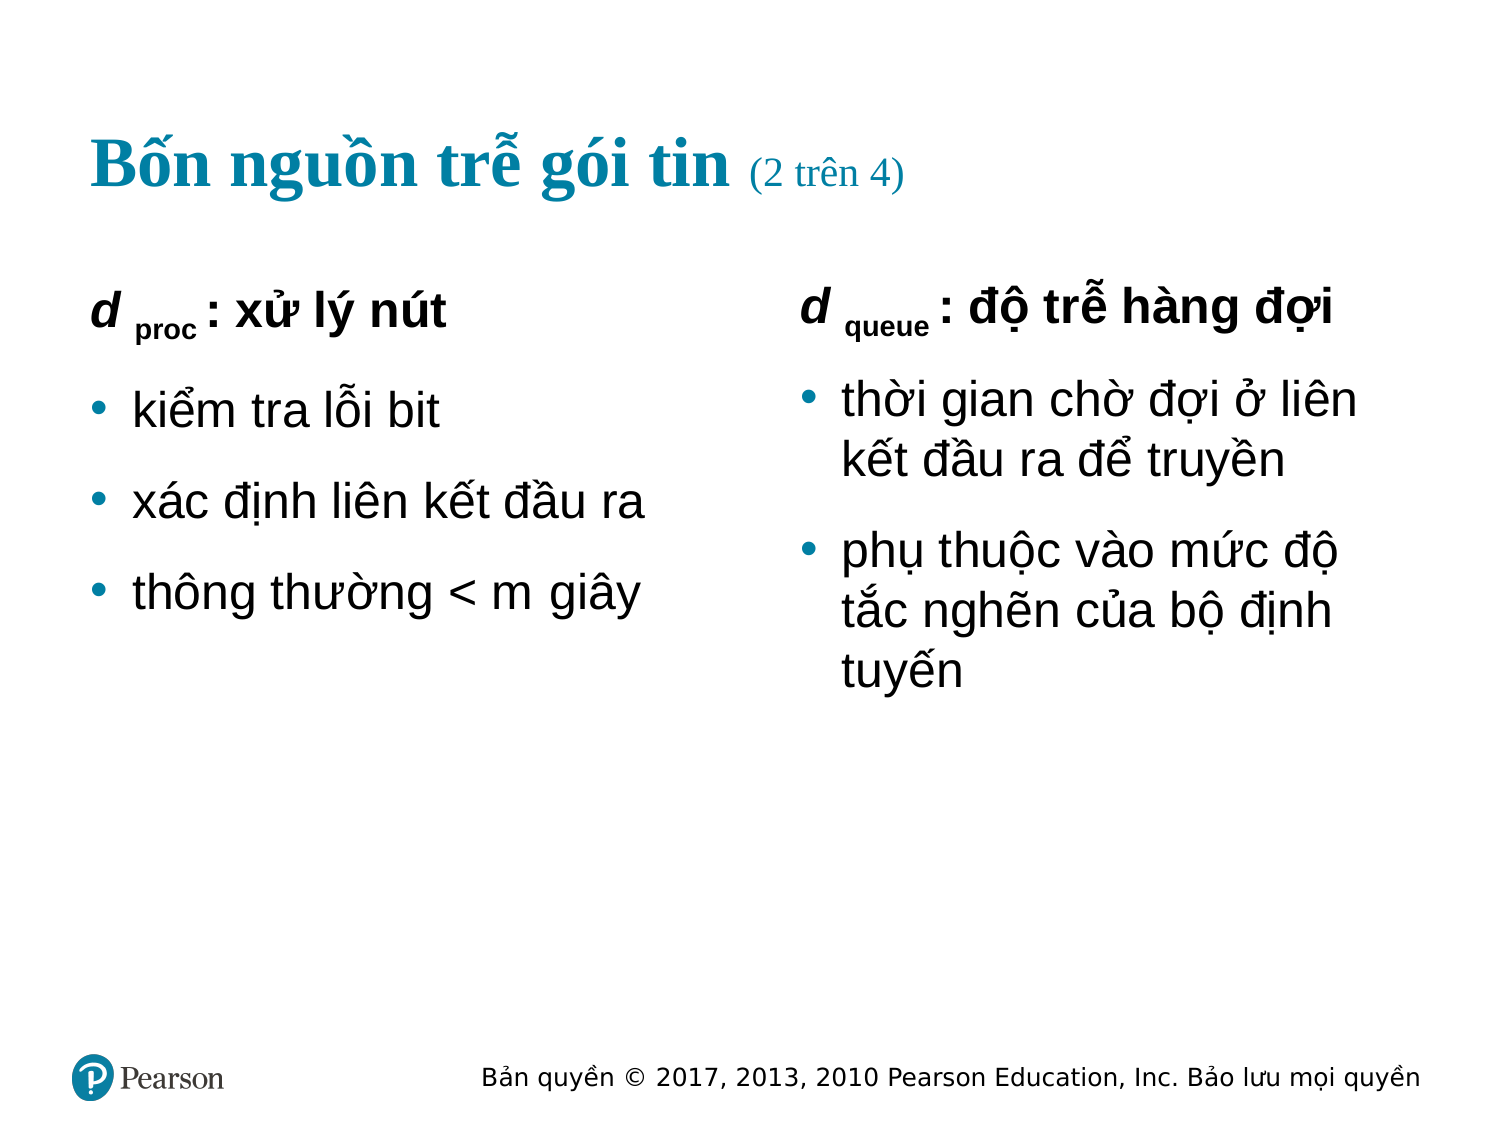

# Bốn nguồn trễ gói tin (2 trên 4)
d proc : xử lý nút
kiểm tra lỗi bit
xác định liên kết đầu ra
thông thường < m illi giây
d queue : độ trễ hàng đợi
thời gian chờ đợi ở liên kết đầu ra để truyền
phụ thuộc vào mức độ tắc nghẽn của bộ định tuyến